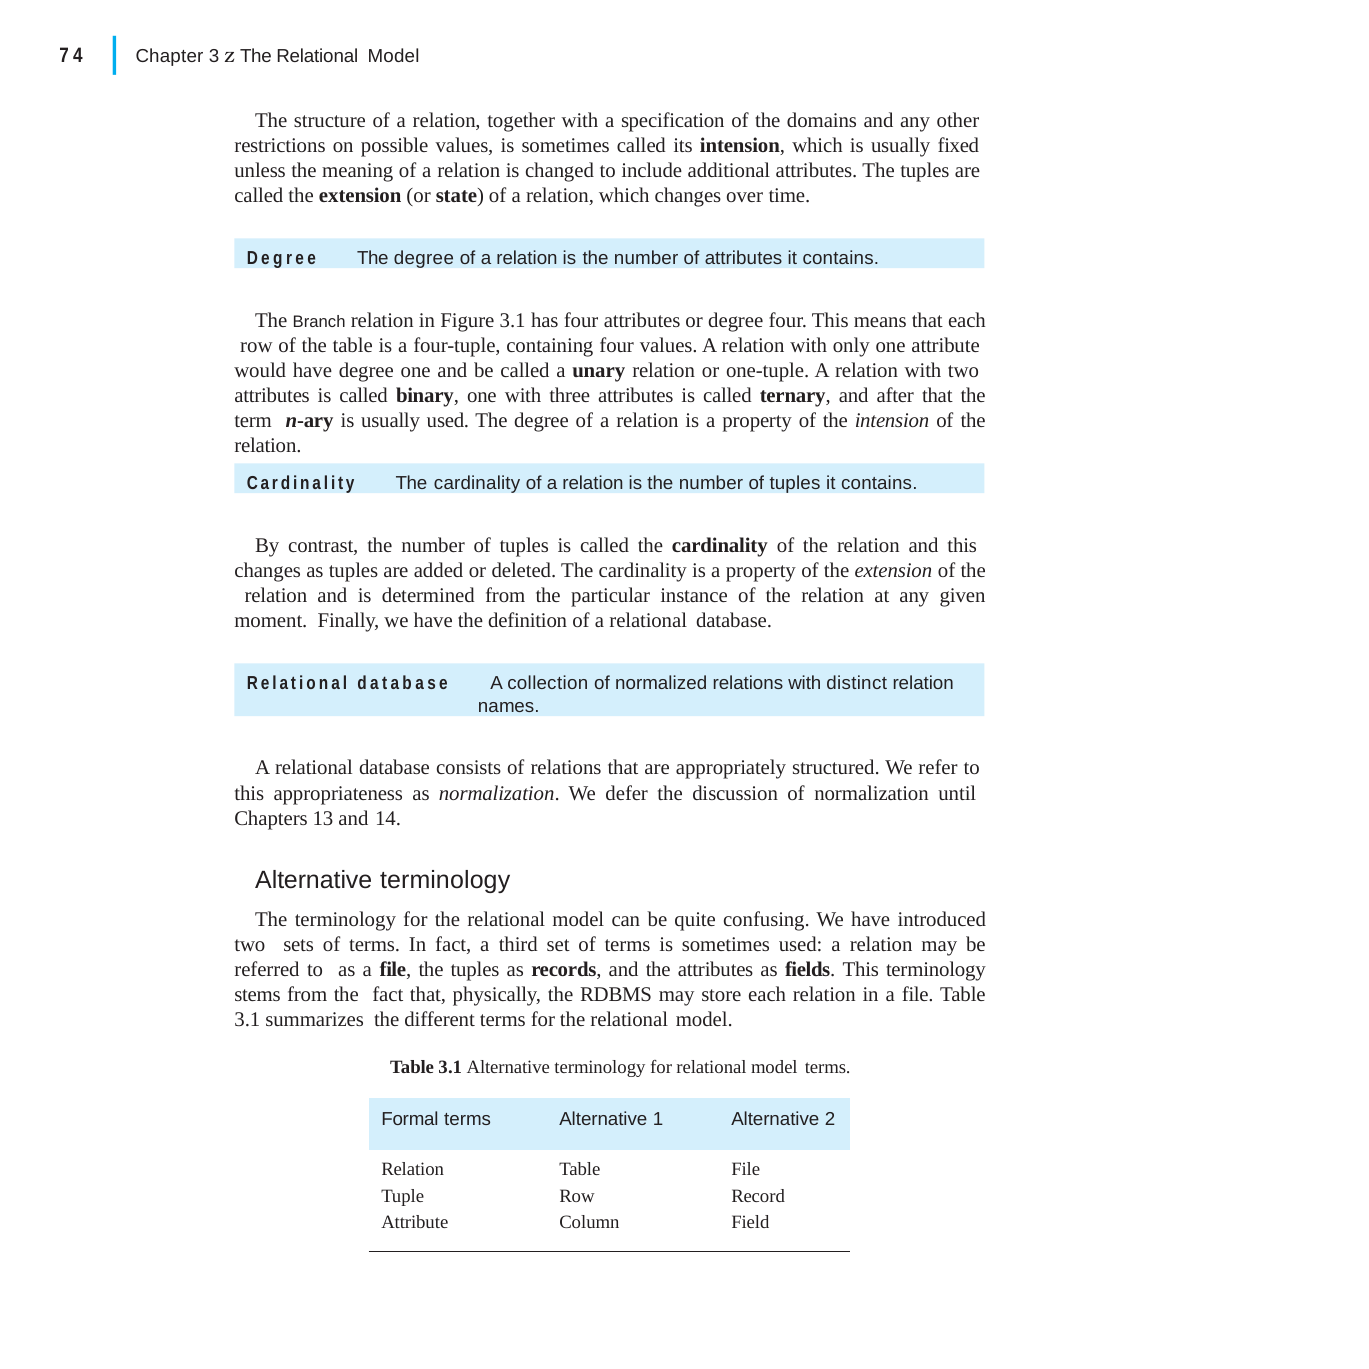

|
74
Chapter 3 z The Relational Model
The structure of a relation, together with a specification of the domains and any other  restrictions on possible values, is sometimes called its intension, which is usually fixed  unless the meaning of a relation is changed to include additional attributes. The tuples are  called the extension (or state) of a relation, which changes over time.
Degree	The degree of a relation is the number of attributes it contains.
The Branch relation in Figure 3.1 has four attributes or degree four. This means that each  row of the table is a four-tuple, containing four values. A relation with only one attribute  would have degree one and be called a unary relation or one-tuple. A relation with two  attributes is called binary, one with three attributes is called ternary, and after that the term  n-ary is usually used. The degree of a relation is a property of the intension of the relation.
Cardinality	The cardinality of a relation is the number of tuples it contains.
By contrast, the number of tuples is called the cardinality of the relation and this  changes as tuples are added or deleted. The cardinality is a property of the extension of the  relation and is determined from the particular instance of the relation at any given moment.  Finally, we have the definition of a relational database.
Relational database	A collection of normalized relations with distinct relation
names.
A relational database consists of relations that are appropriately structured. We refer to  this appropriateness as normalization. We defer the discussion of normalization until  Chapters 13 and 14.

Alternative terminology
The terminology for the relational model can be quite confusing. We have introduced two  sets of terms. In fact, a third set of terms is sometimes used: a relation may be referred to  as a file, the tuples as records, and the attributes as fields. This terminology stems from the  fact that, physically, the RDBMS may store each relation in a file. Table 3.1 summarizes  the different terms for the relational model.

Table 3.1 Alternative terminology for relational model terms.
| Formal terms | Alternative 1 | Alternative 2 |
| --- | --- | --- |
| Relation | Table | File |
| Tuple | Row | Record |
| Attribute | Column | Field |